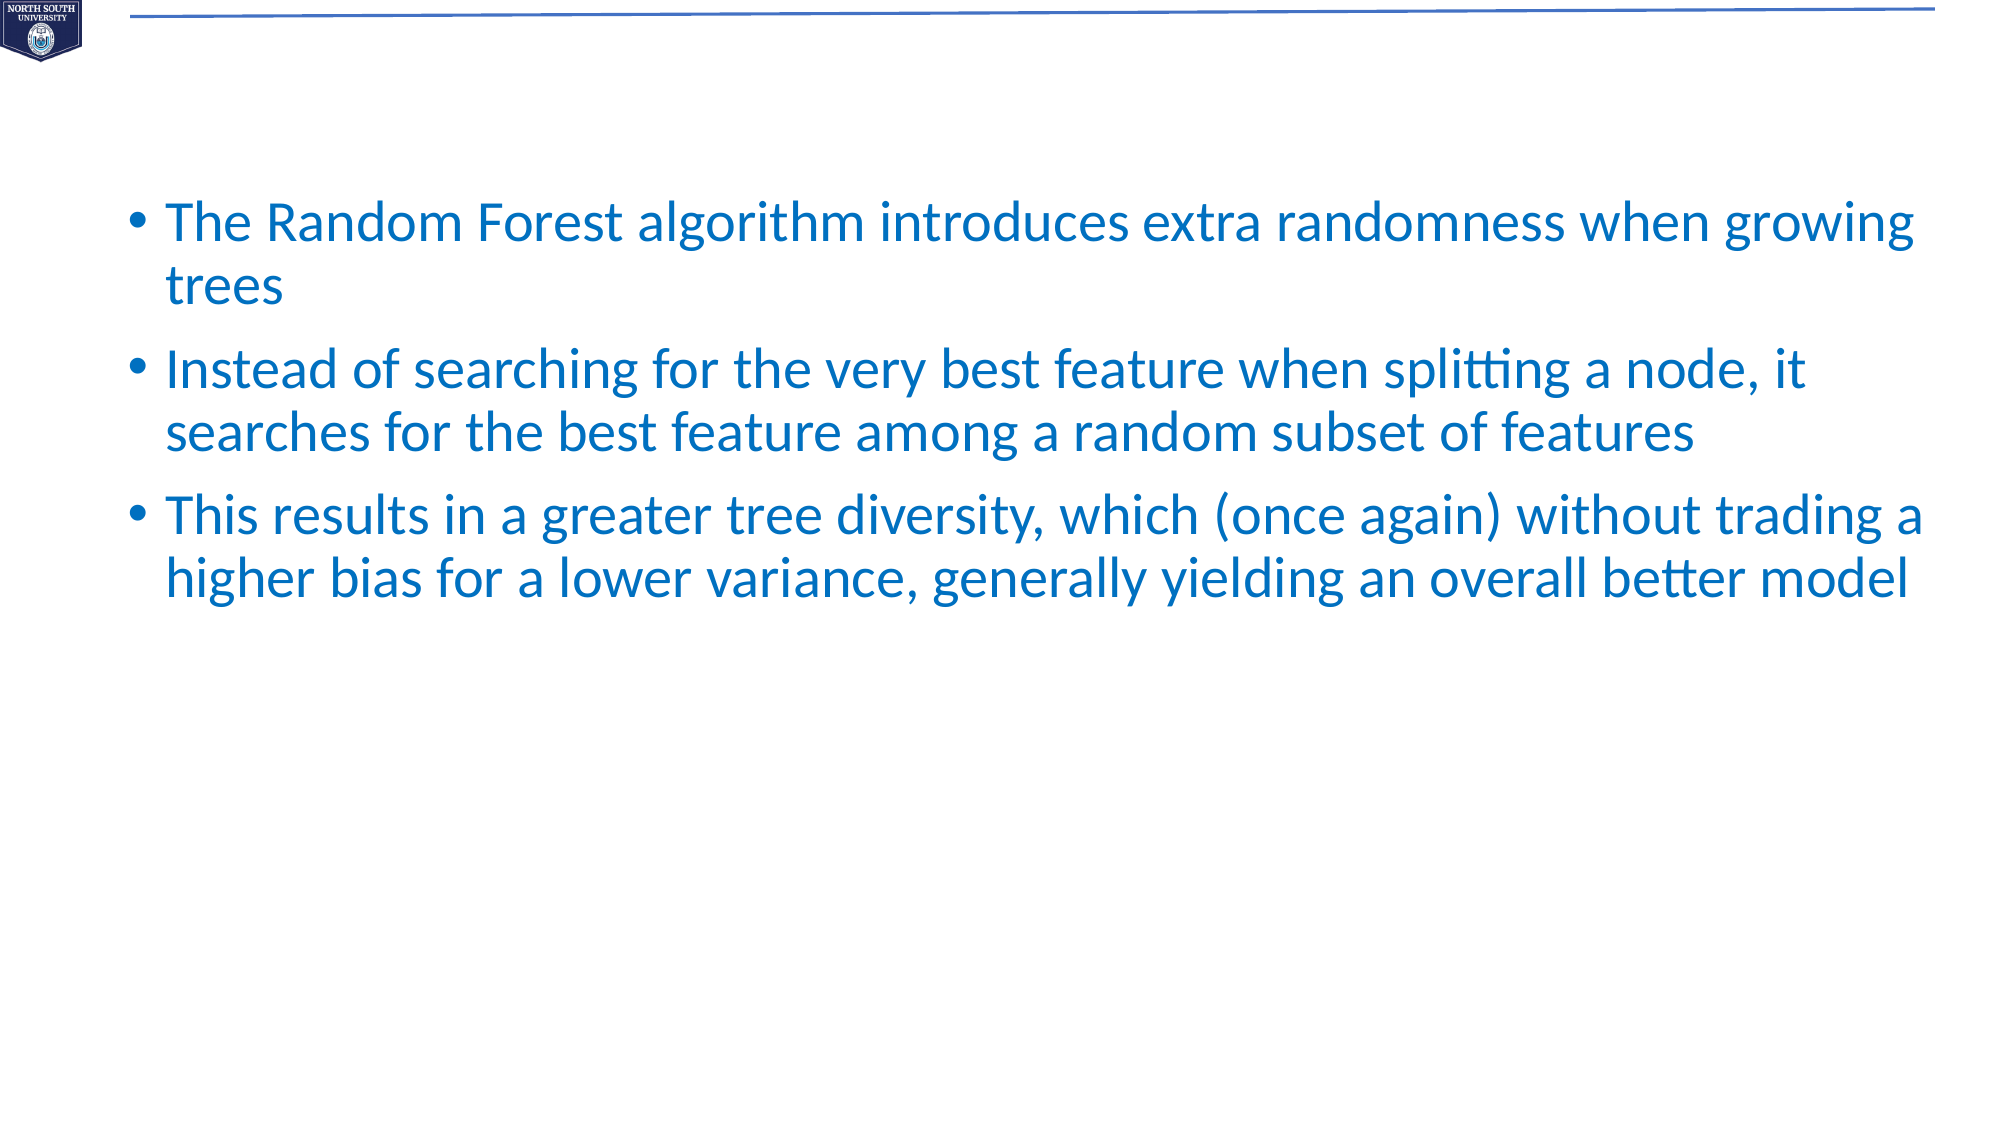

#
The Random Forest algorithm introduces extra randomness when growing trees
Instead of searching for the very best feature when splitting a node, it
searches for the best feature among a random subset of features
This results in a greater tree diversity, which (once again) without trading a higher bias for a lower variance, generally yielding an overall better model